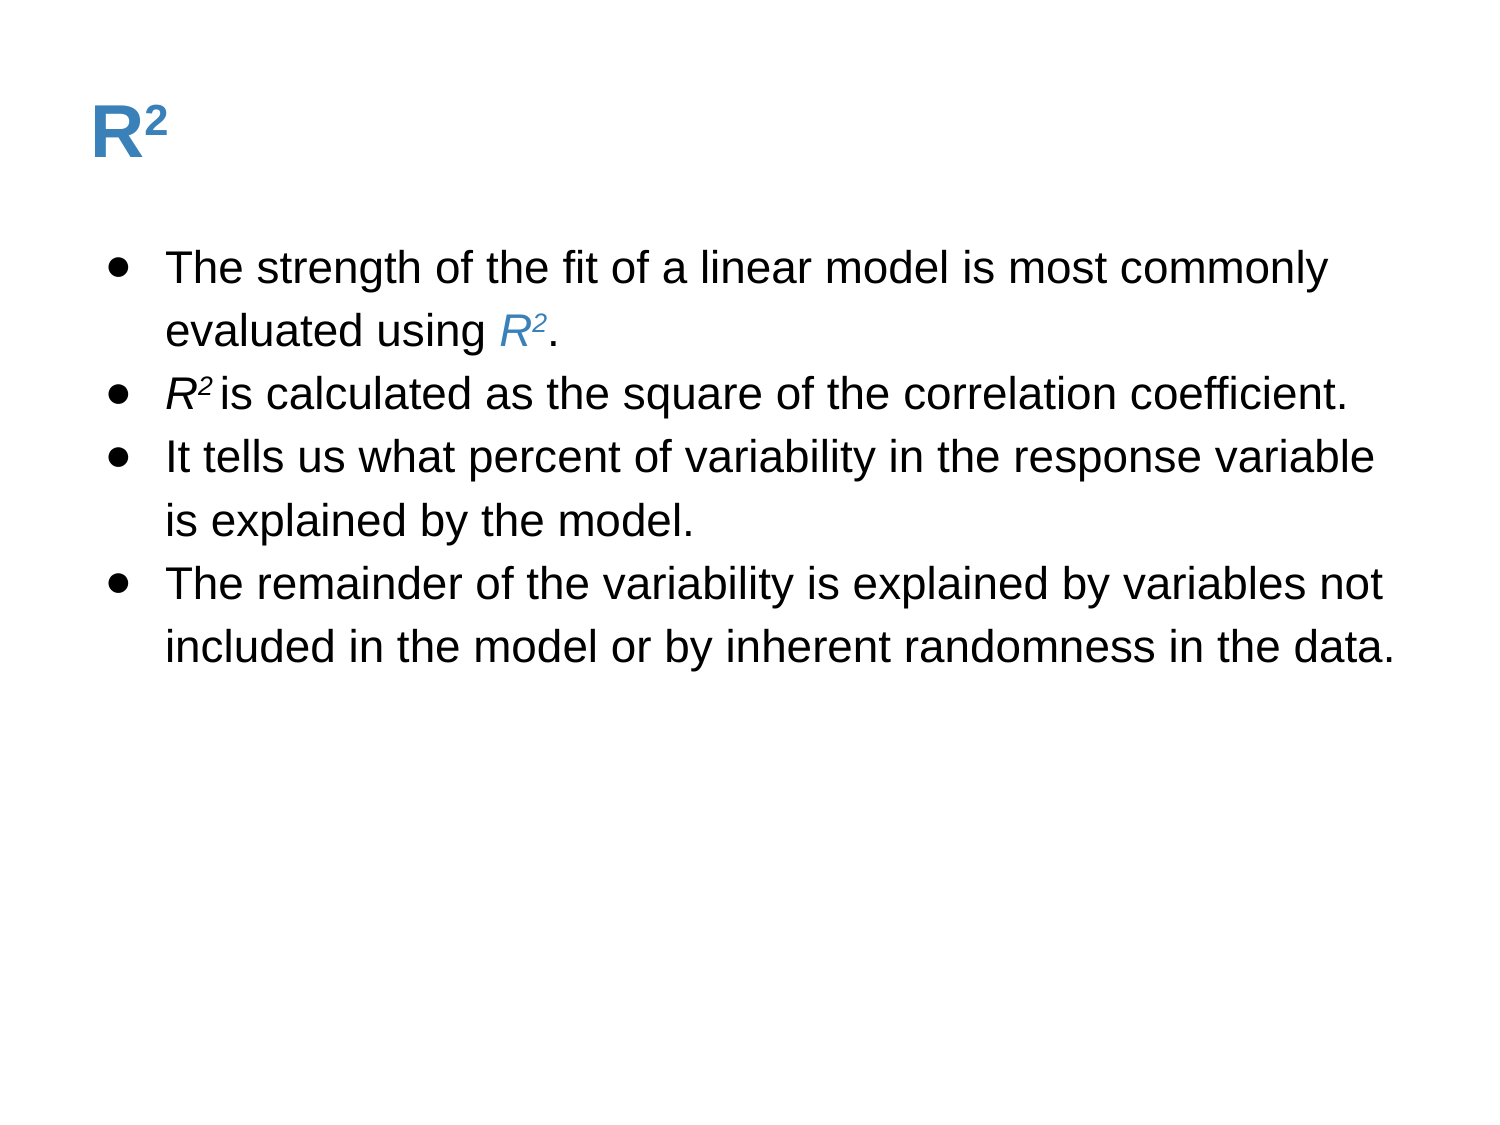

# R2
The strength of the fit of a linear model is most commonly evaluated using R2.
R2 is calculated as the square of the correlation coefficient.
It tells us what percent of variability in the response variable is explained by the model.
The remainder of the variability is explained by variables not included in the model or by inherent randomness in the data.